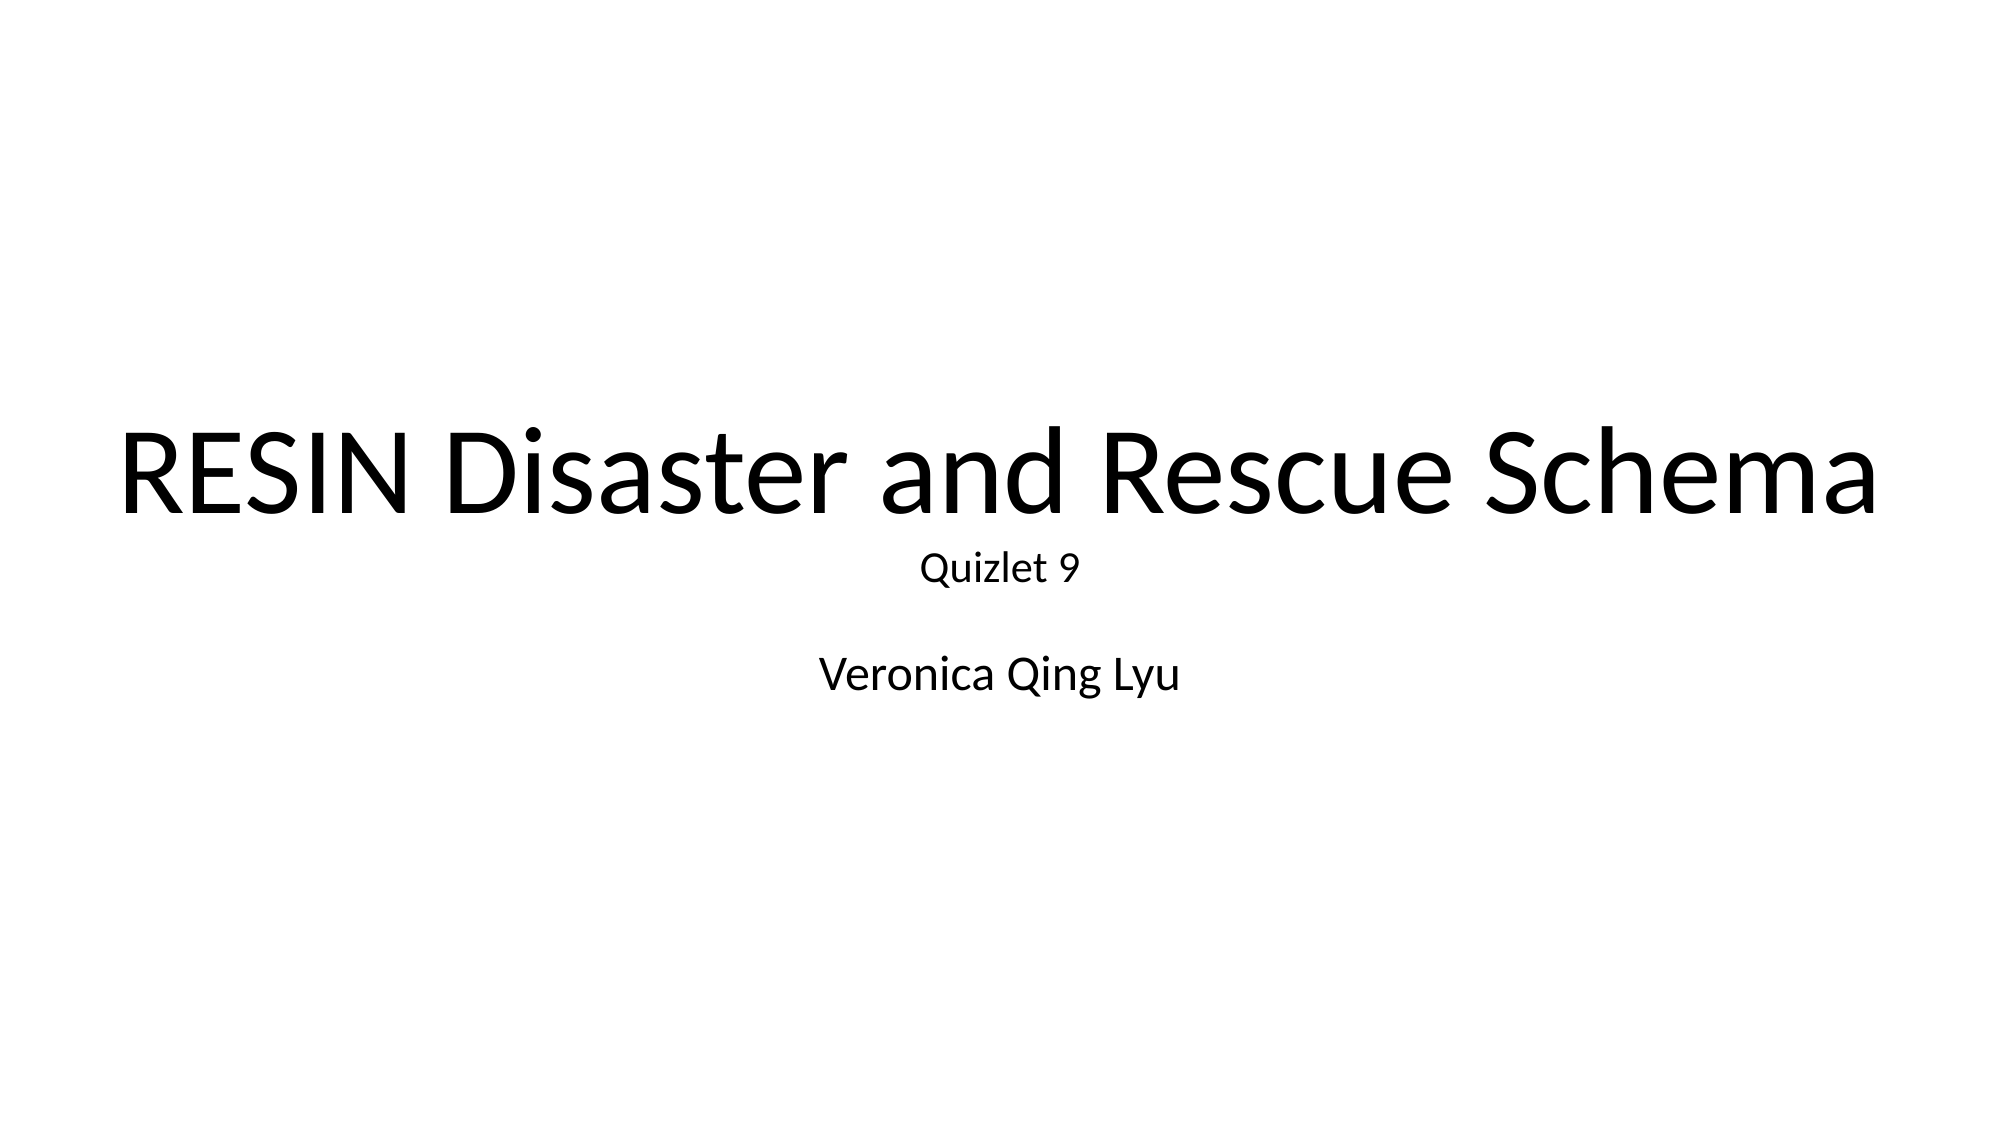

# RESIN Disaster and Rescue Schema Quizlet 9
Veronica Qing Lyu